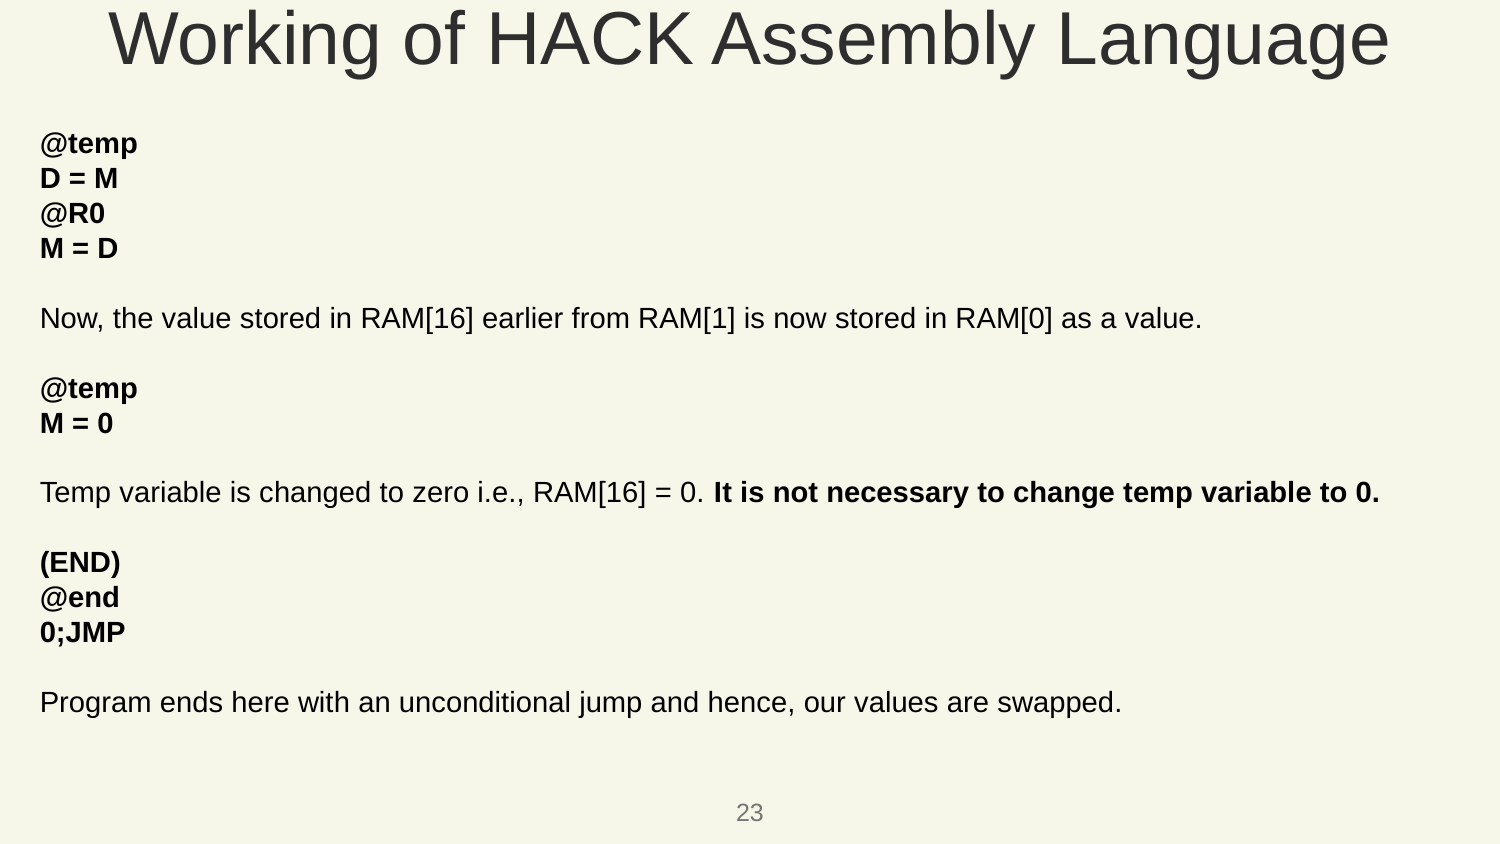

# Working of HACK Assembly Language
@temp
D = M
@R0
M = D

Now, the value stored in RAM[16] earlier from RAM[1] is now stored in RAM[0] as a value.

@temp
M = 0

Temp variable is changed to zero i.e., RAM[16] = 0. It is not necessary to change temp variable to 0.

(END)
@end
0;JMP

Program ends here with an unconditional jump and hence, our values are swapped.

23